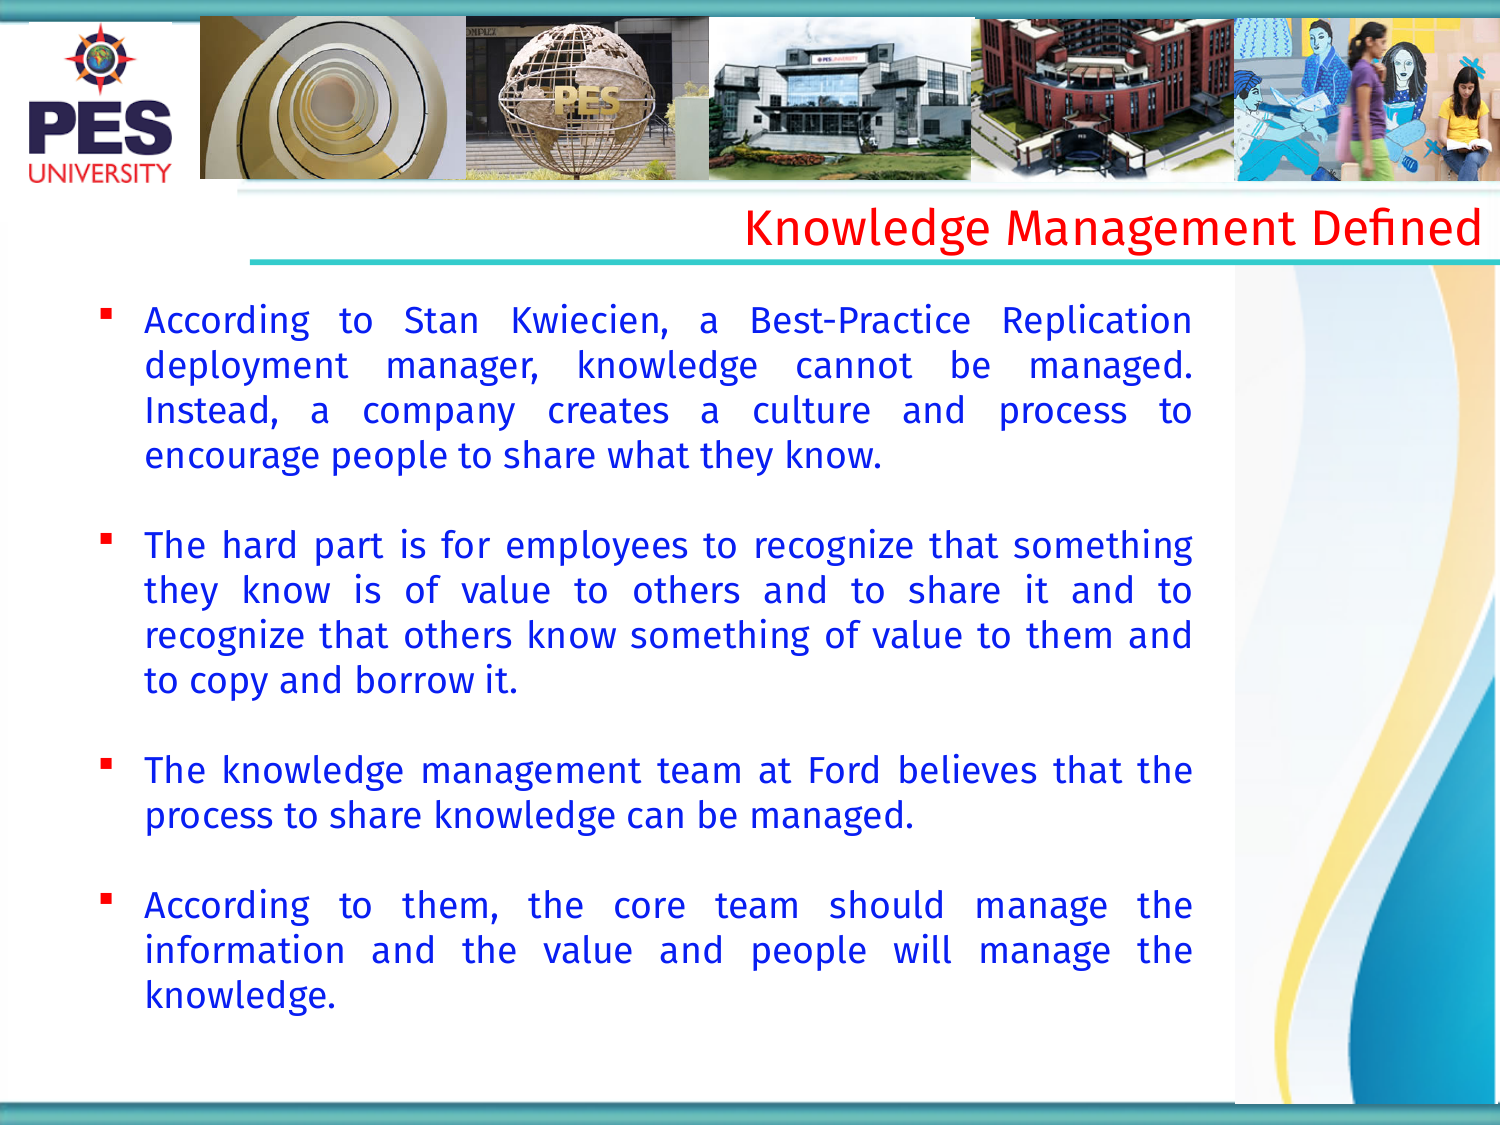

Knowledge Management Defined

According to Stan Kwiecien, a Best-Practice Replication deployment manager, knowledge cannot be managed. Instead, a company creates a culture and process to encourage people to share what they know.

The hard part is for employees to recognize that something they know is of value to others and to share it and to recognize that others know something of value to them and to copy and borrow it.

The knowledge management team at Ford believes that the process to share knowledge can be managed.

According to them, the core team should manage the information and the value and people will manage the knowledge.